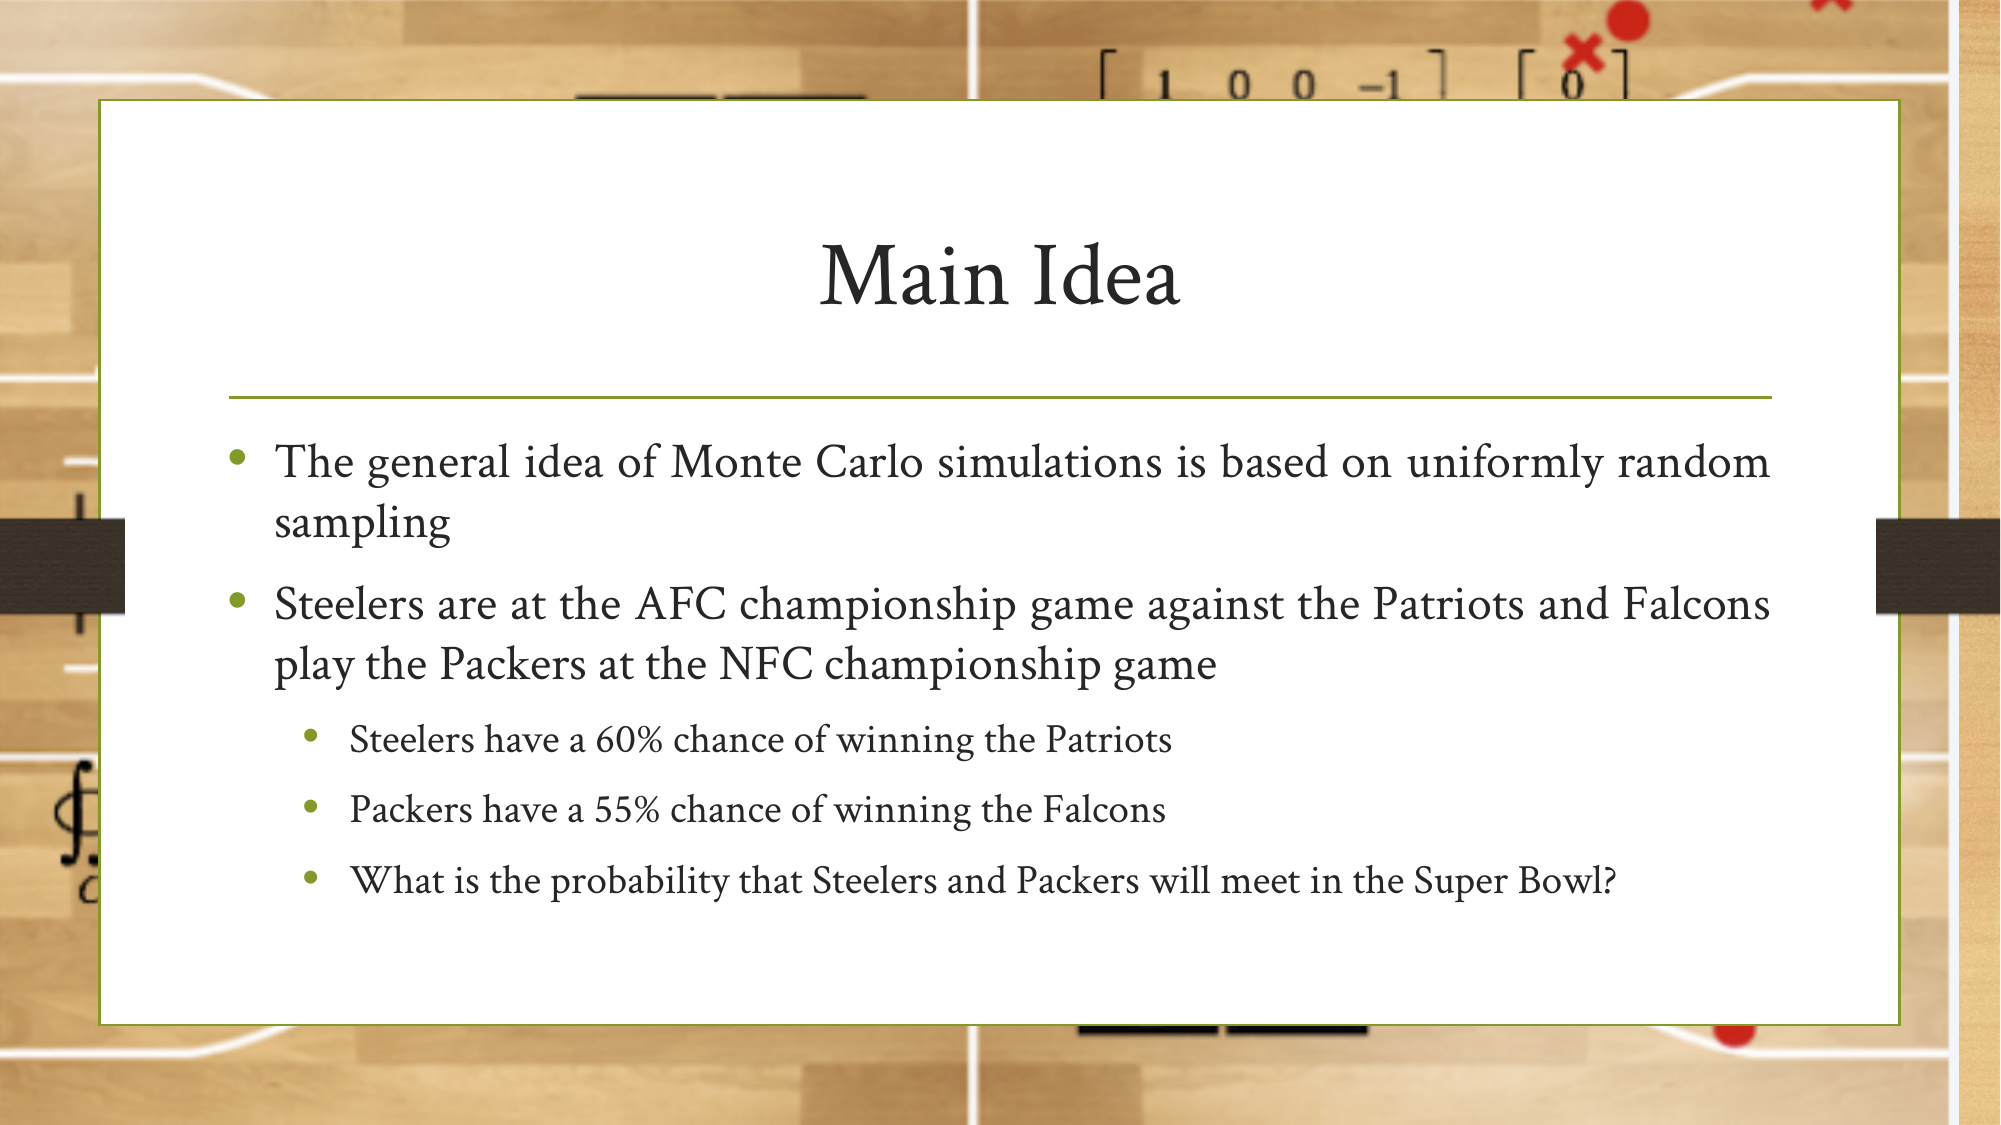

# Main Idea
The general idea of Monte Carlo simulations is based on uniformly random sampling
Steelers are at the AFC championship game against the Patriots and Falcons play the Packers at the NFC championship game
Steelers have a 60% chance of winning the Patriots
Packers have a 55% chance of winning the Falcons
What is the probability that Steelers and Packers will meet in the Super Bowl?